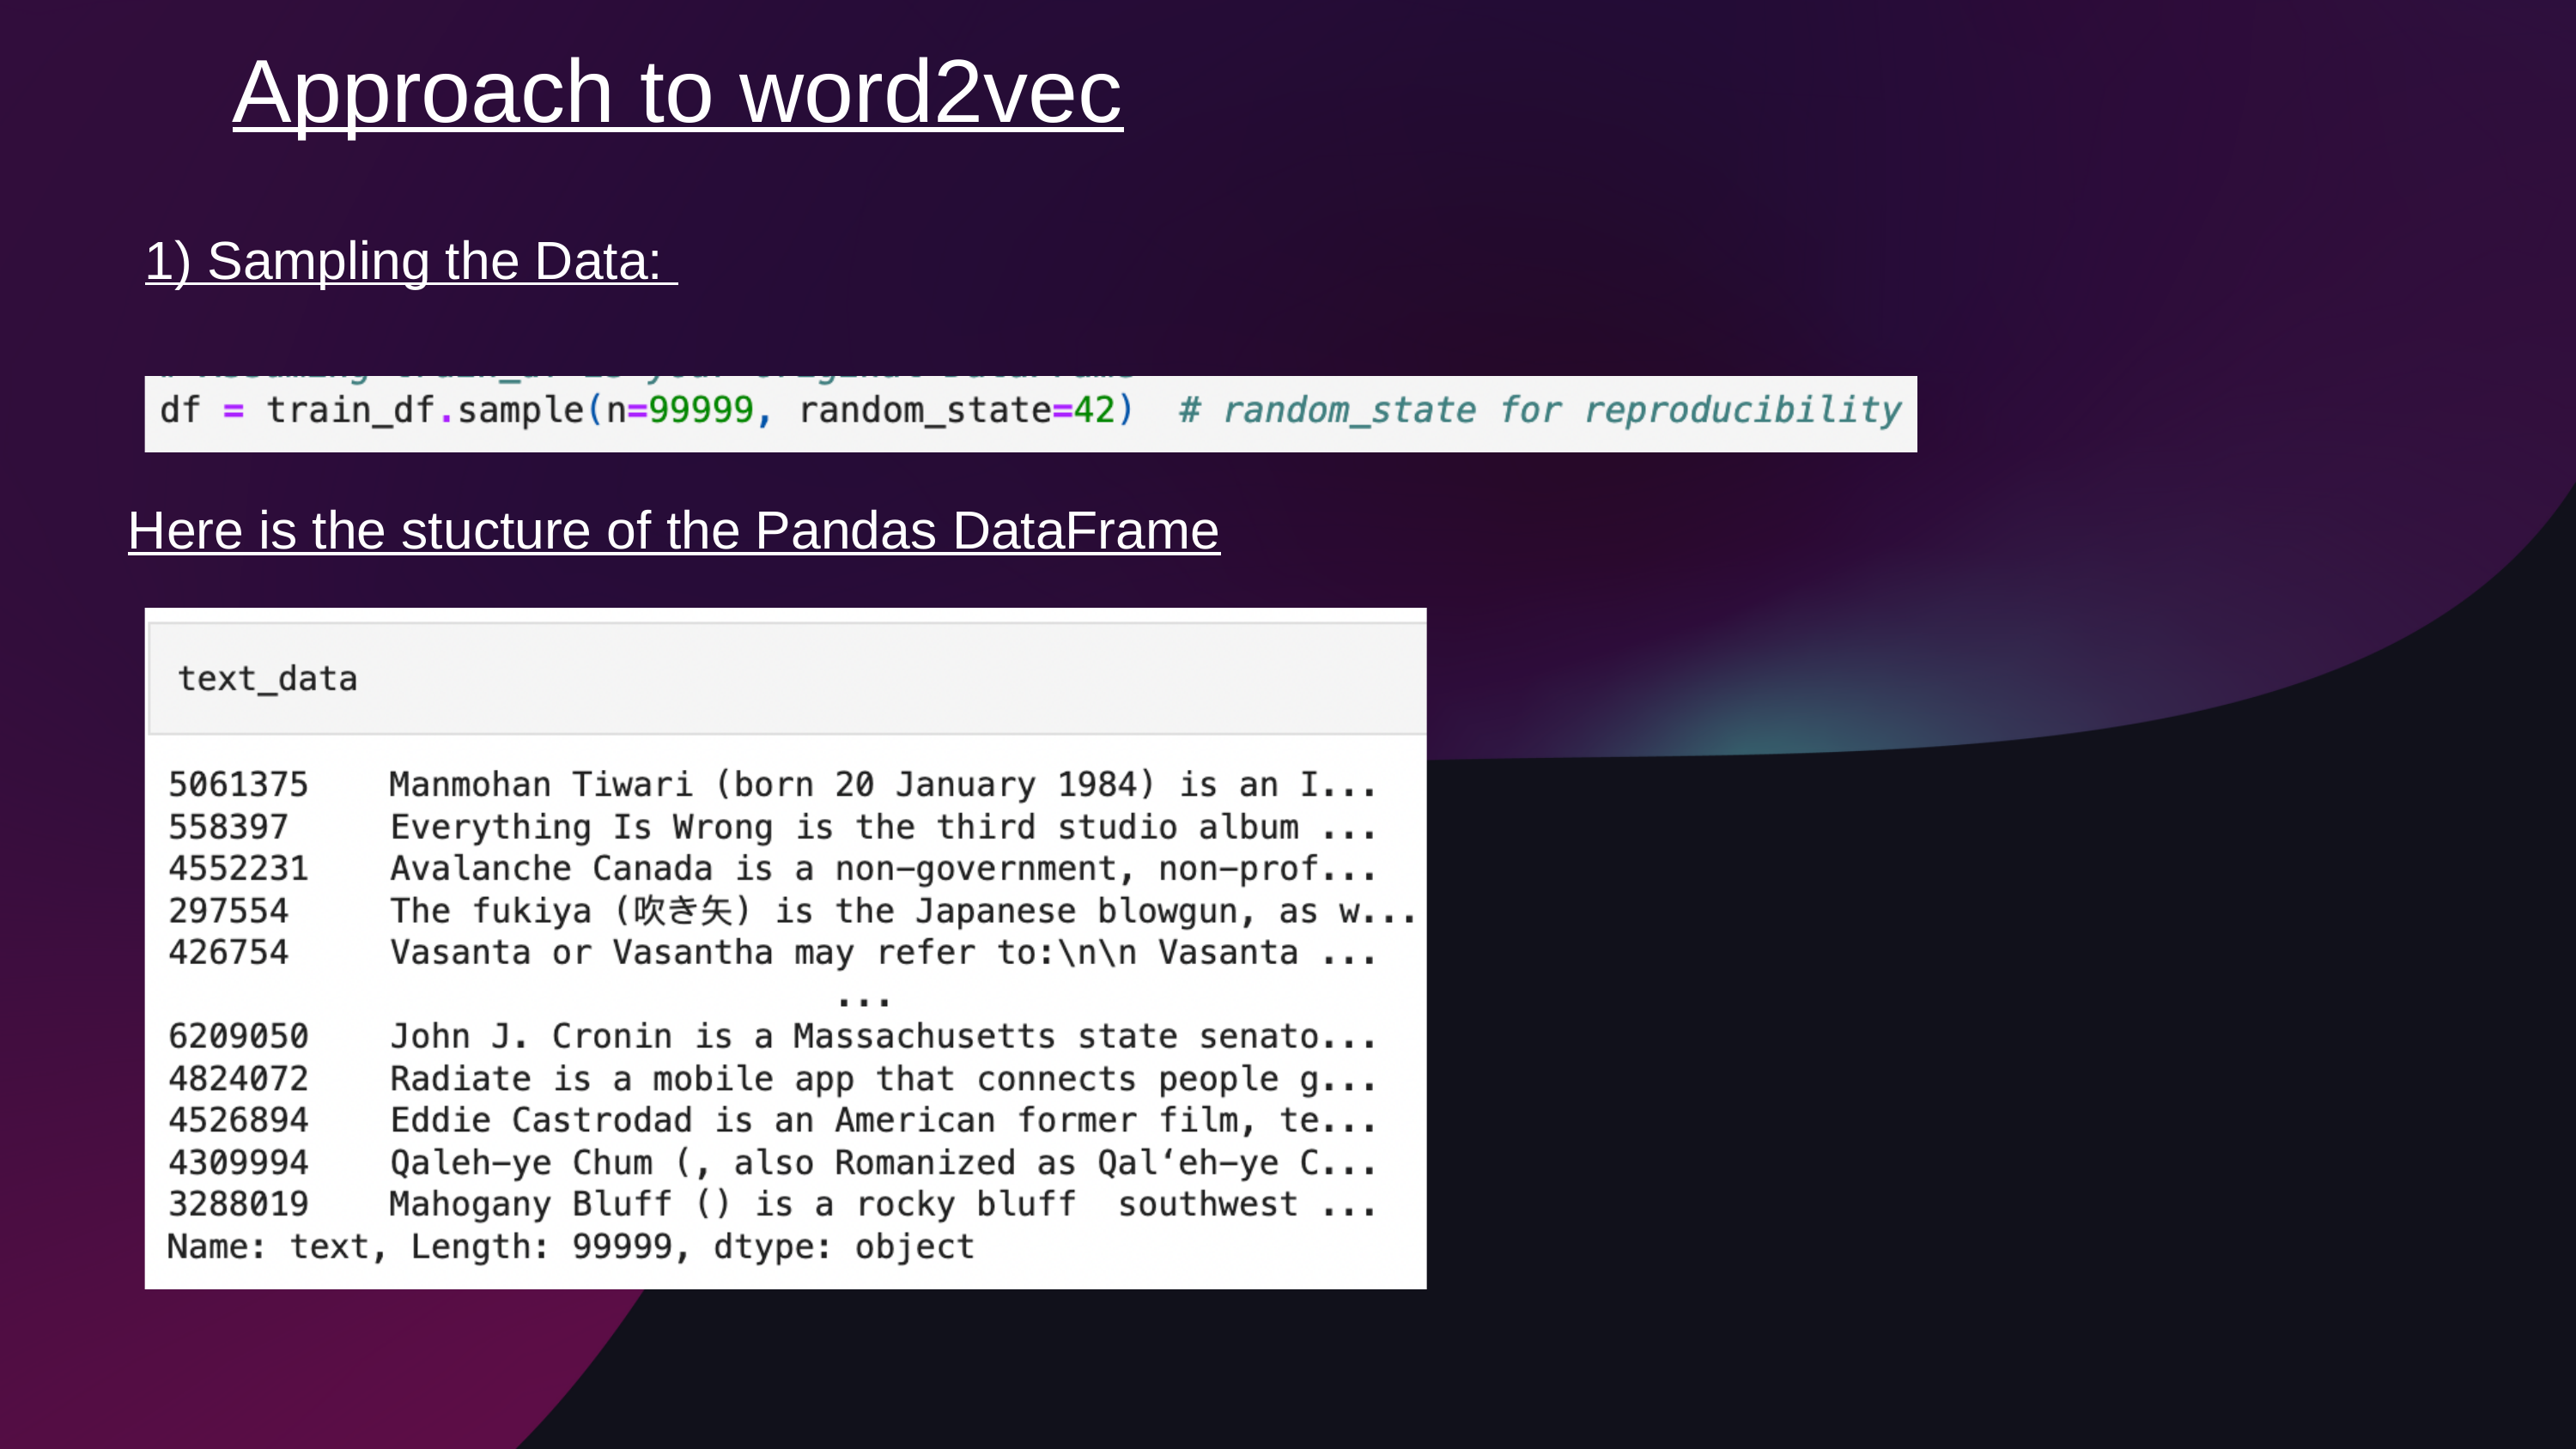

Approach to word2vec
1) Sampling the Data:

Here is the stucture of the Pandas DataFrame